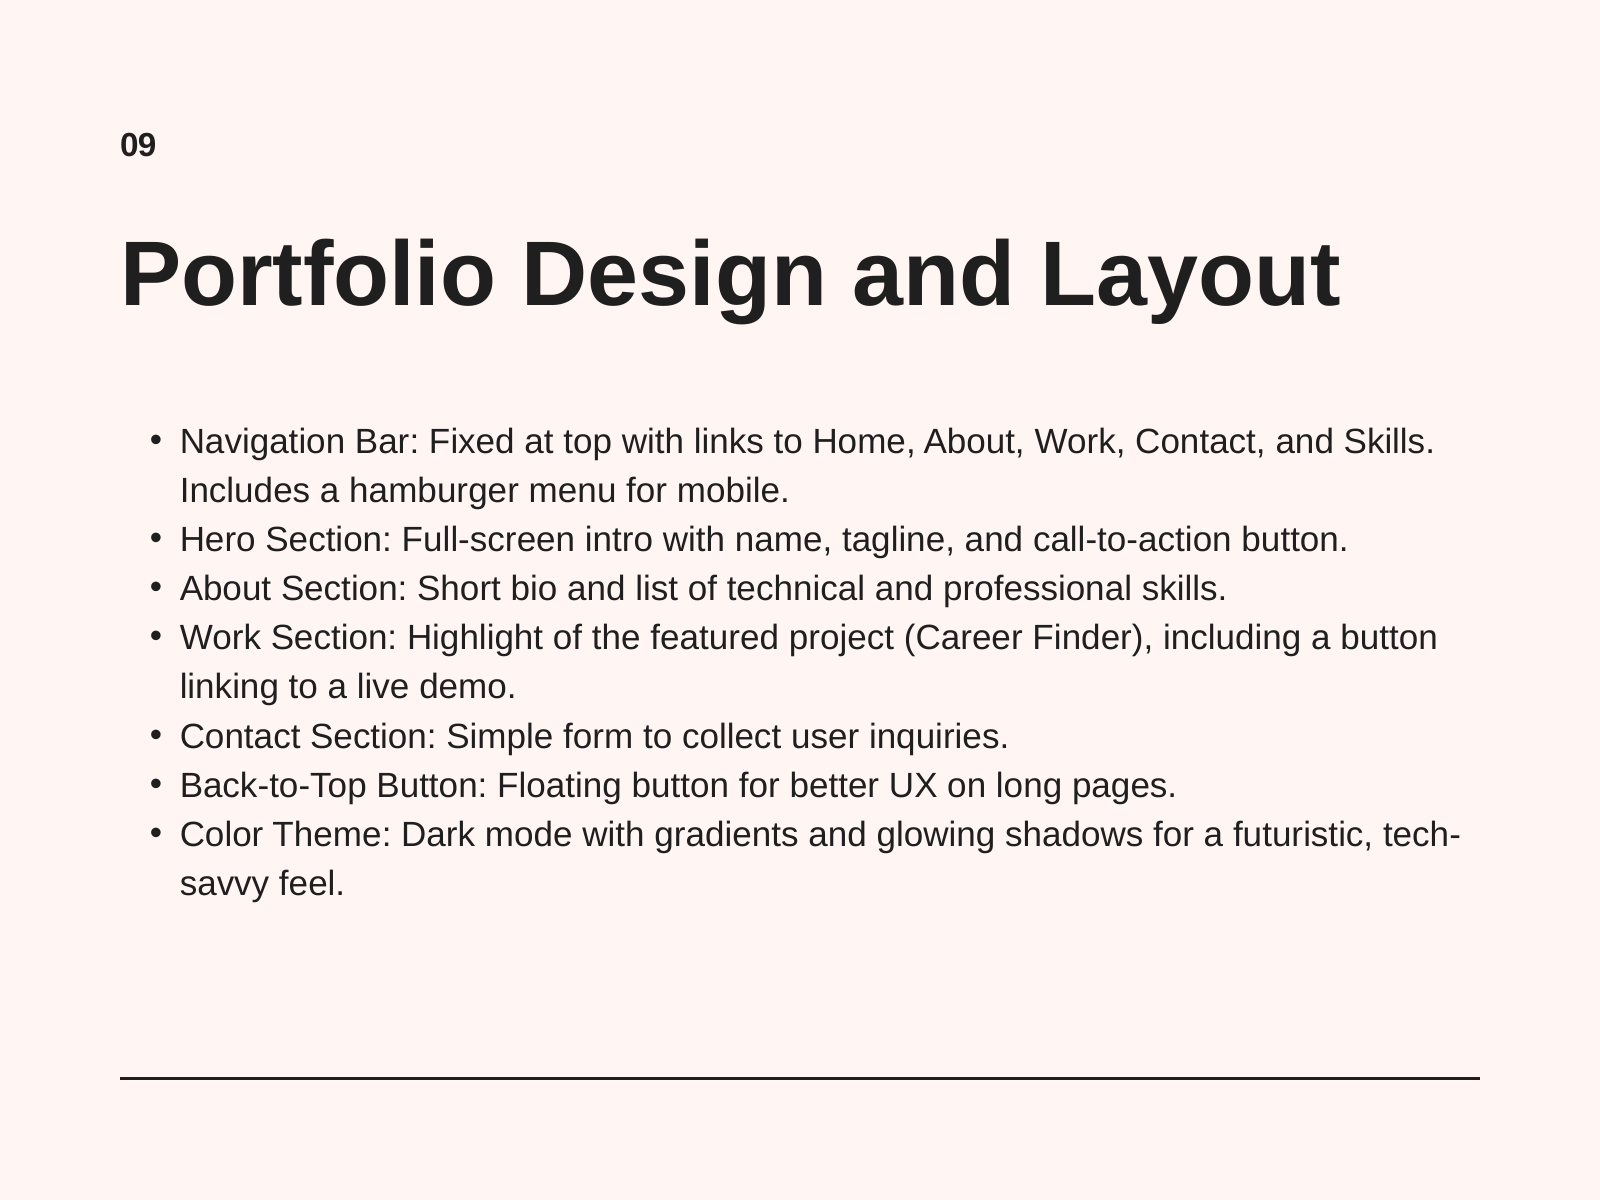

09
Portfolio Design and Layout
Navigation Bar: Fixed at top with links to Home, About, Work, Contact, and Skills. Includes a hamburger menu for mobile.
Hero Section: Full-screen intro with name, tagline, and call-to-action button.
About Section: Short bio and list of technical and professional skills.
Work Section: Highlight of the featured project (Career Finder), including a button linking to a live demo.
Contact Section: Simple form to collect user inquiries.
Back-to-Top Button: Floating button for better UX on long pages.
Color Theme: Dark mode with gradients and glowing shadows for a futuristic, tech-savvy feel.